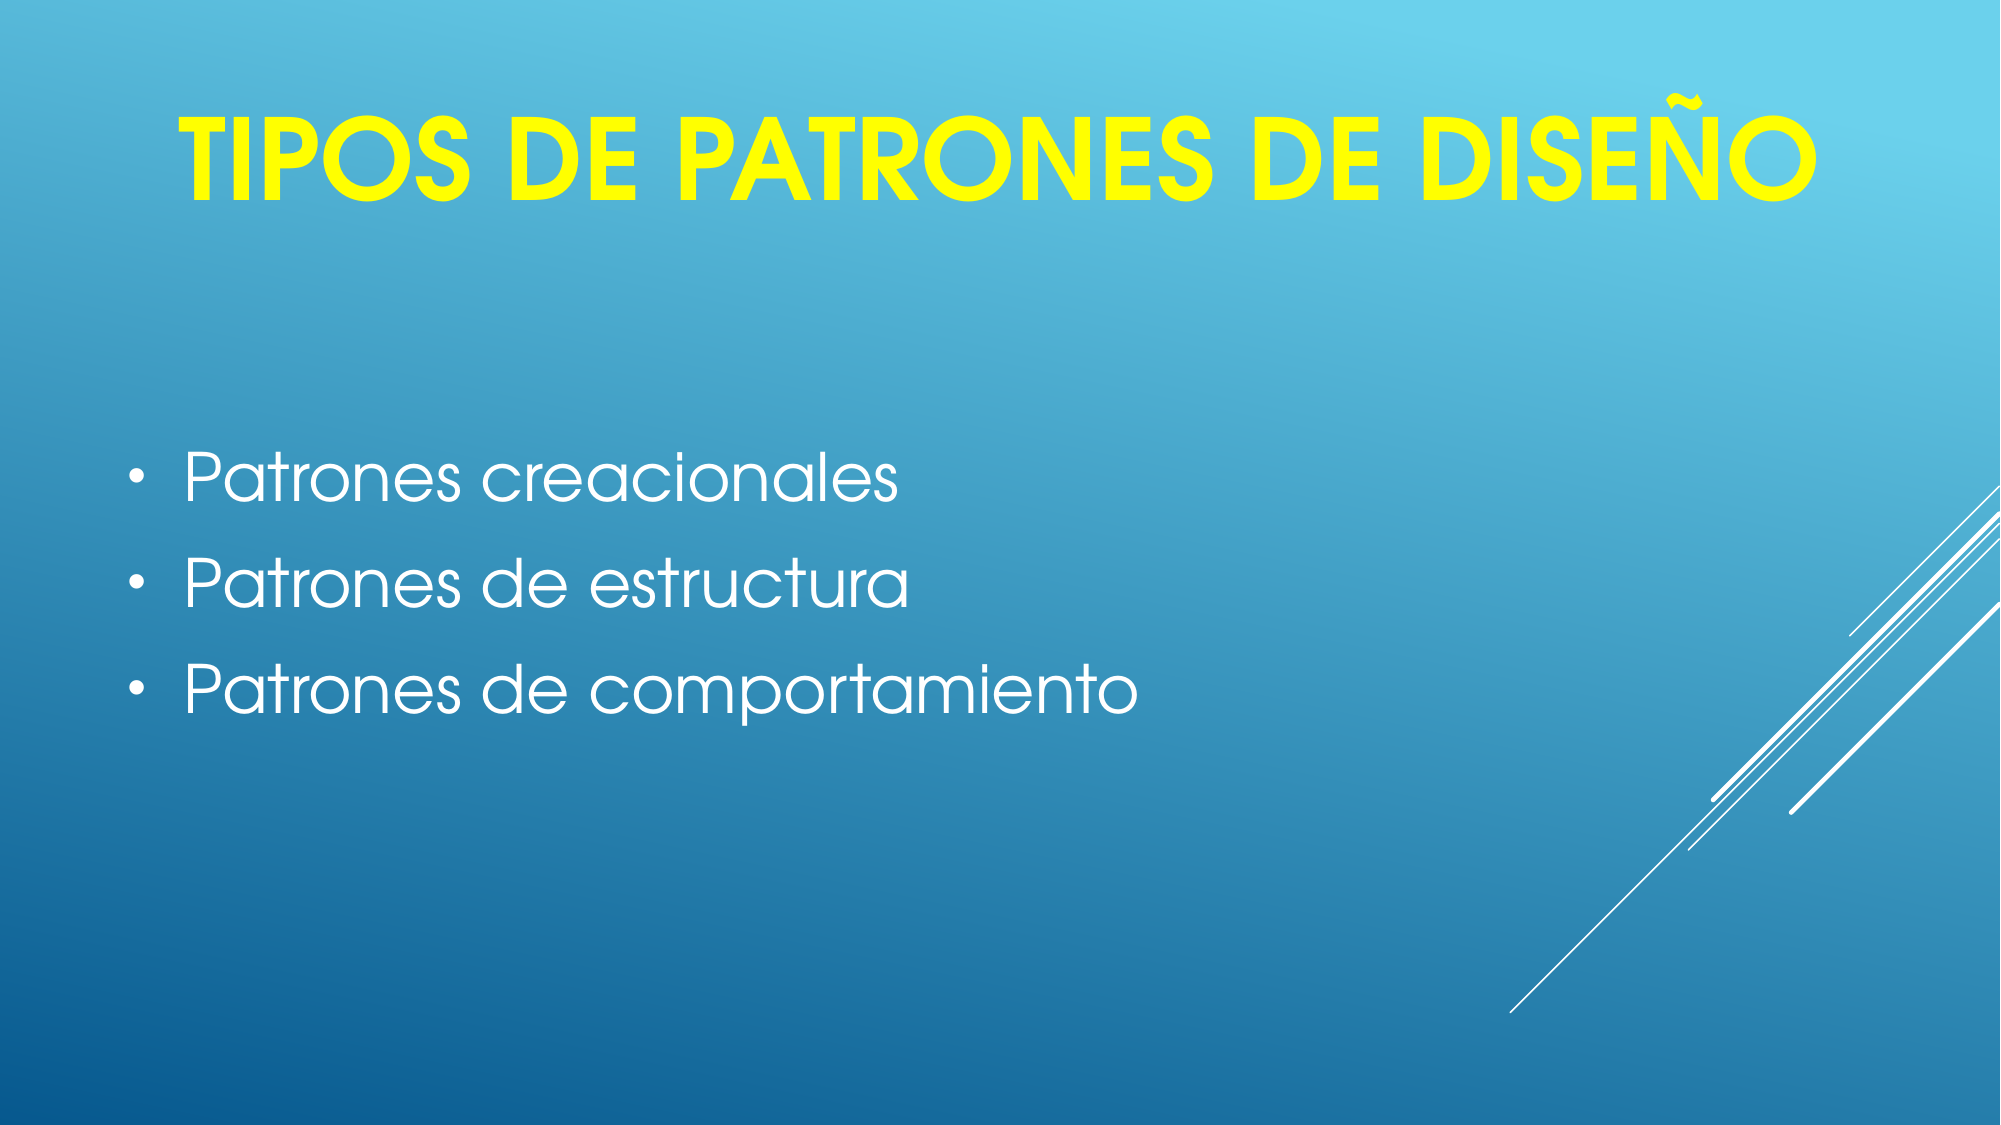

# Tipos de patrones de diseño
Patrones creacionales
Patrones de estructura
Patrones de comportamiento